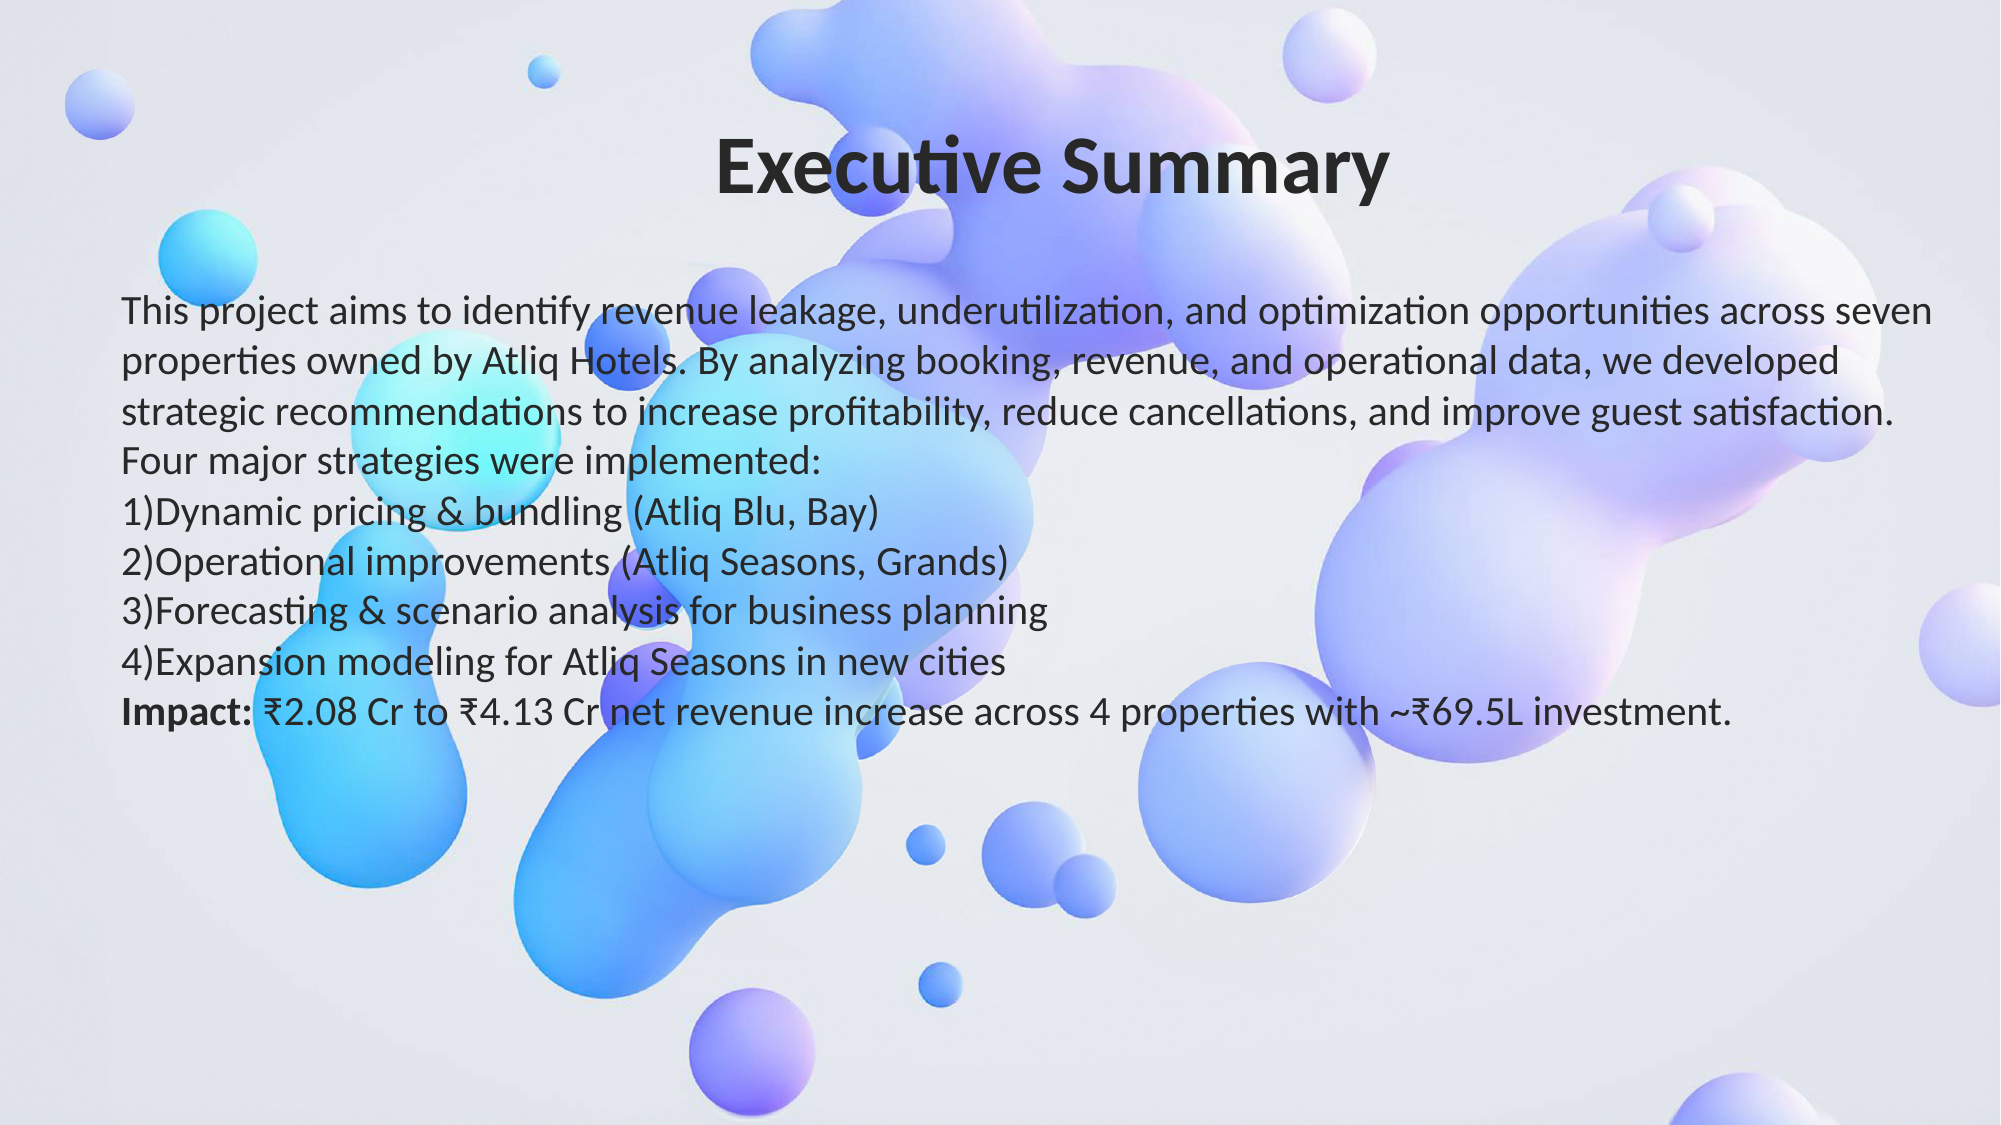

# Executive Summary
This project aims to identify revenue leakage, underutilization, and optimization opportunities across seven properties owned by Atliq Hotels. By analyzing booking, revenue, and operational data, we developed strategic recommendations to increase profitability, reduce cancellations, and improve guest satisfaction.
Four major strategies were implemented:
1)Dynamic pricing & bundling (Atliq Blu, Bay)
2)Operational improvements (Atliq Seasons, Grands)
3)Forecasting & scenario analysis for business planning
4)Expansion modeling for Atliq Seasons in new cities
Impact: ₹2.08 Cr to ₹4.13 Cr net revenue increase across 4 properties with ~₹69.5L investment.